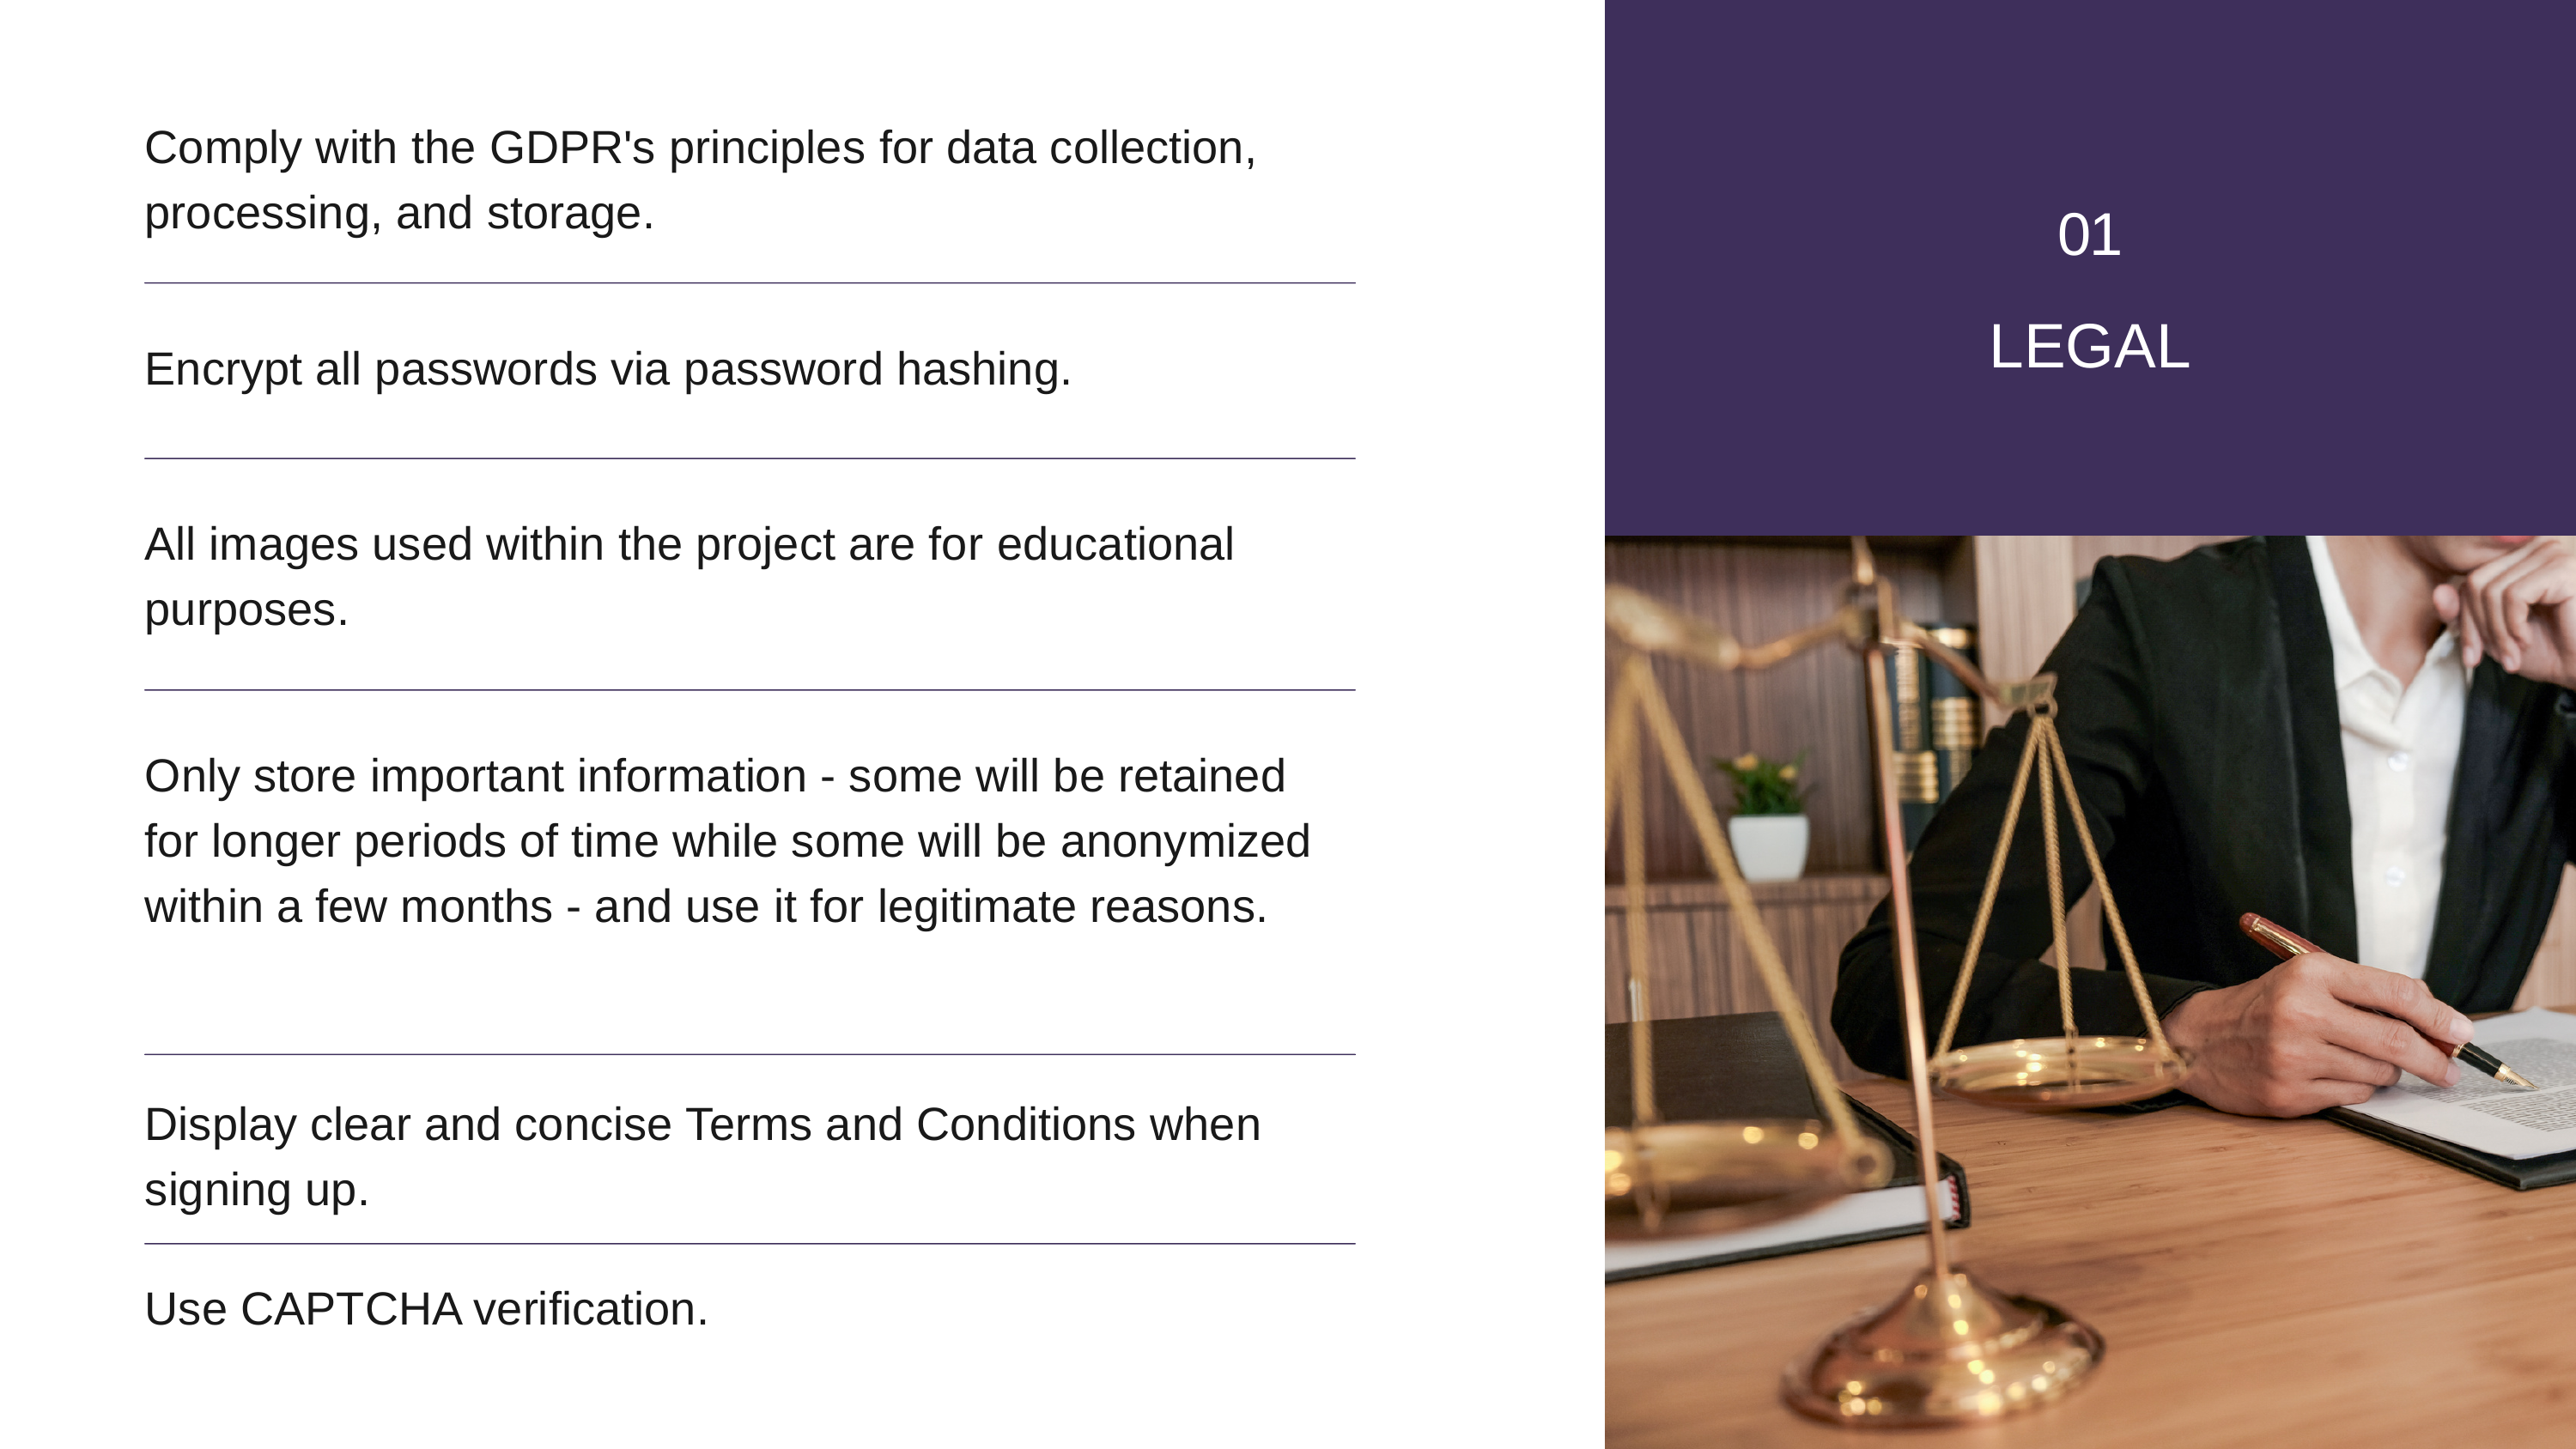

Comply with the GDPR's principles for data collection, processing, and storage.
01
LEGAL

Encrypt all passwords via password hashing.

All images used within the project are for educational purposes.

Only store important information - some will be retained for longer periods of time while some will be anonymized within a few months - and use it for legitimate reasons.

Display clear and concise Terms and Conditions when signing up.

Use CAPTCHA verification.